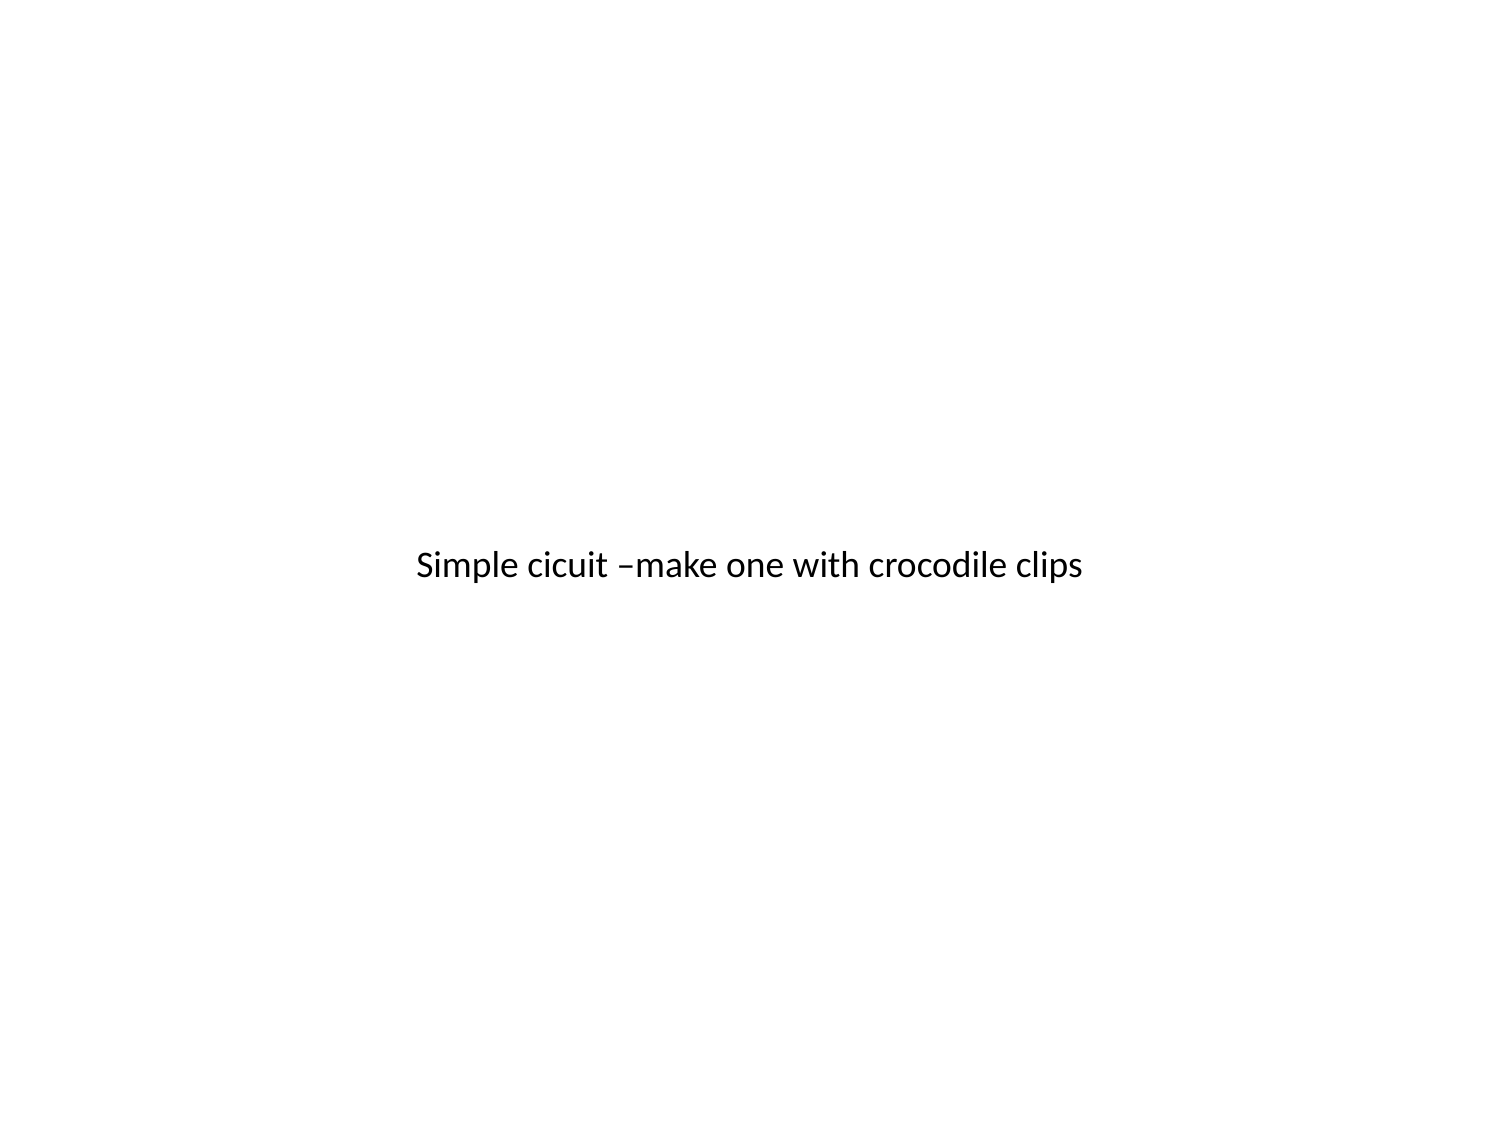

Simple cicuit –make one with crocodile clips